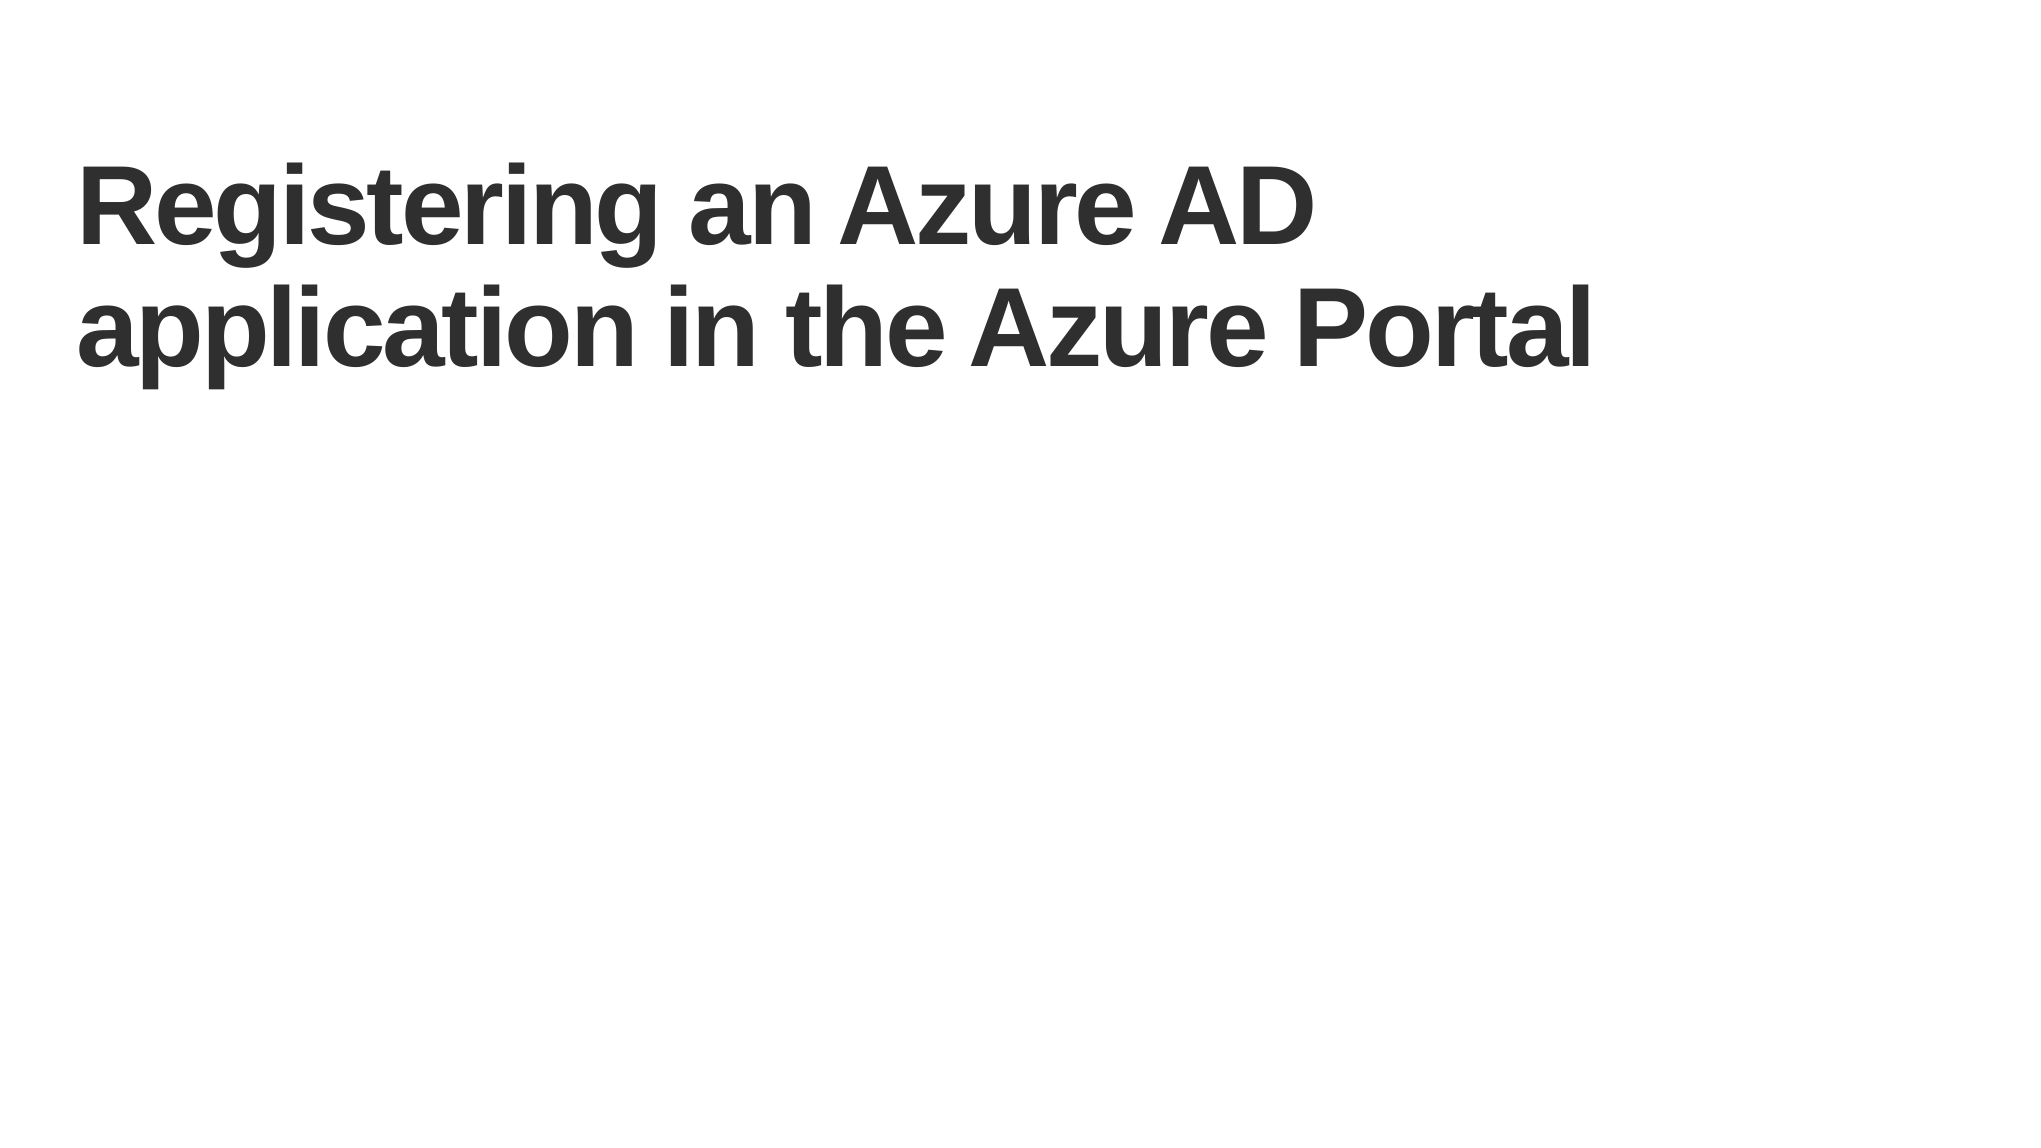

# Registering an Azure AD application in the Azure Portal